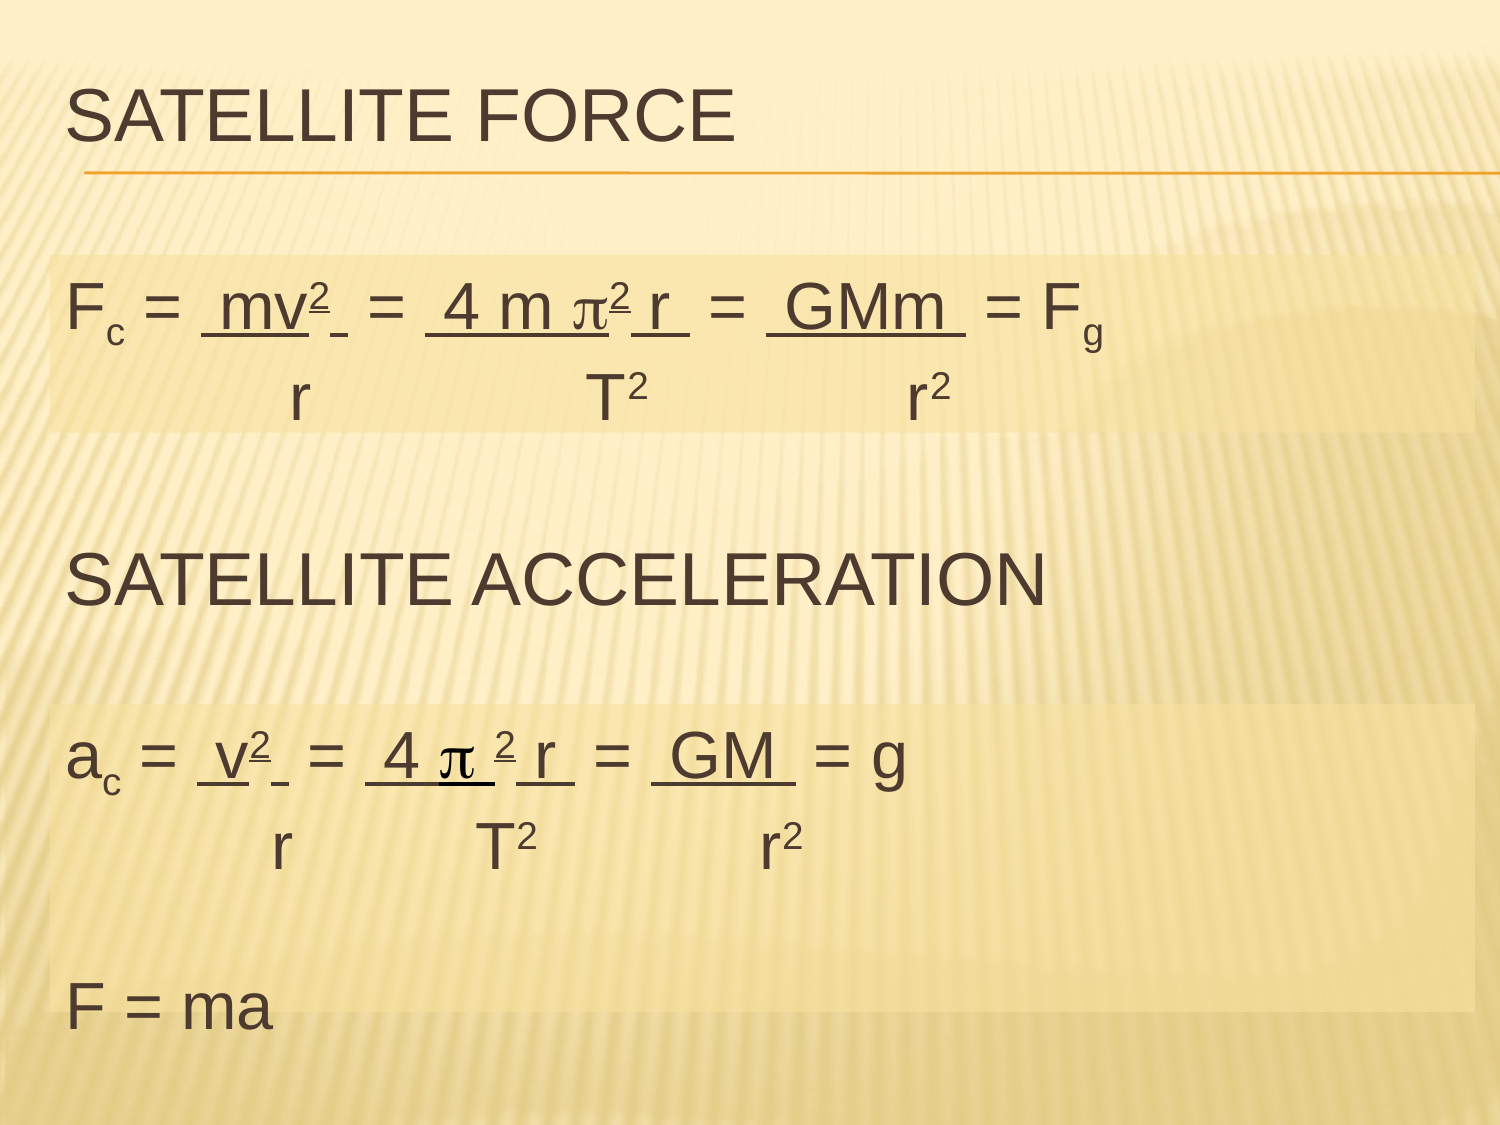

# Satellite Force
Fc =  mv2  =  4 m π2 r  =  GMm  = Fg
		 r   	         T2              r2
Satellite Acceleration
ac =  v2  =  4 π 2 r  =  GM  = g
		r   	   T2            r2

F = ma